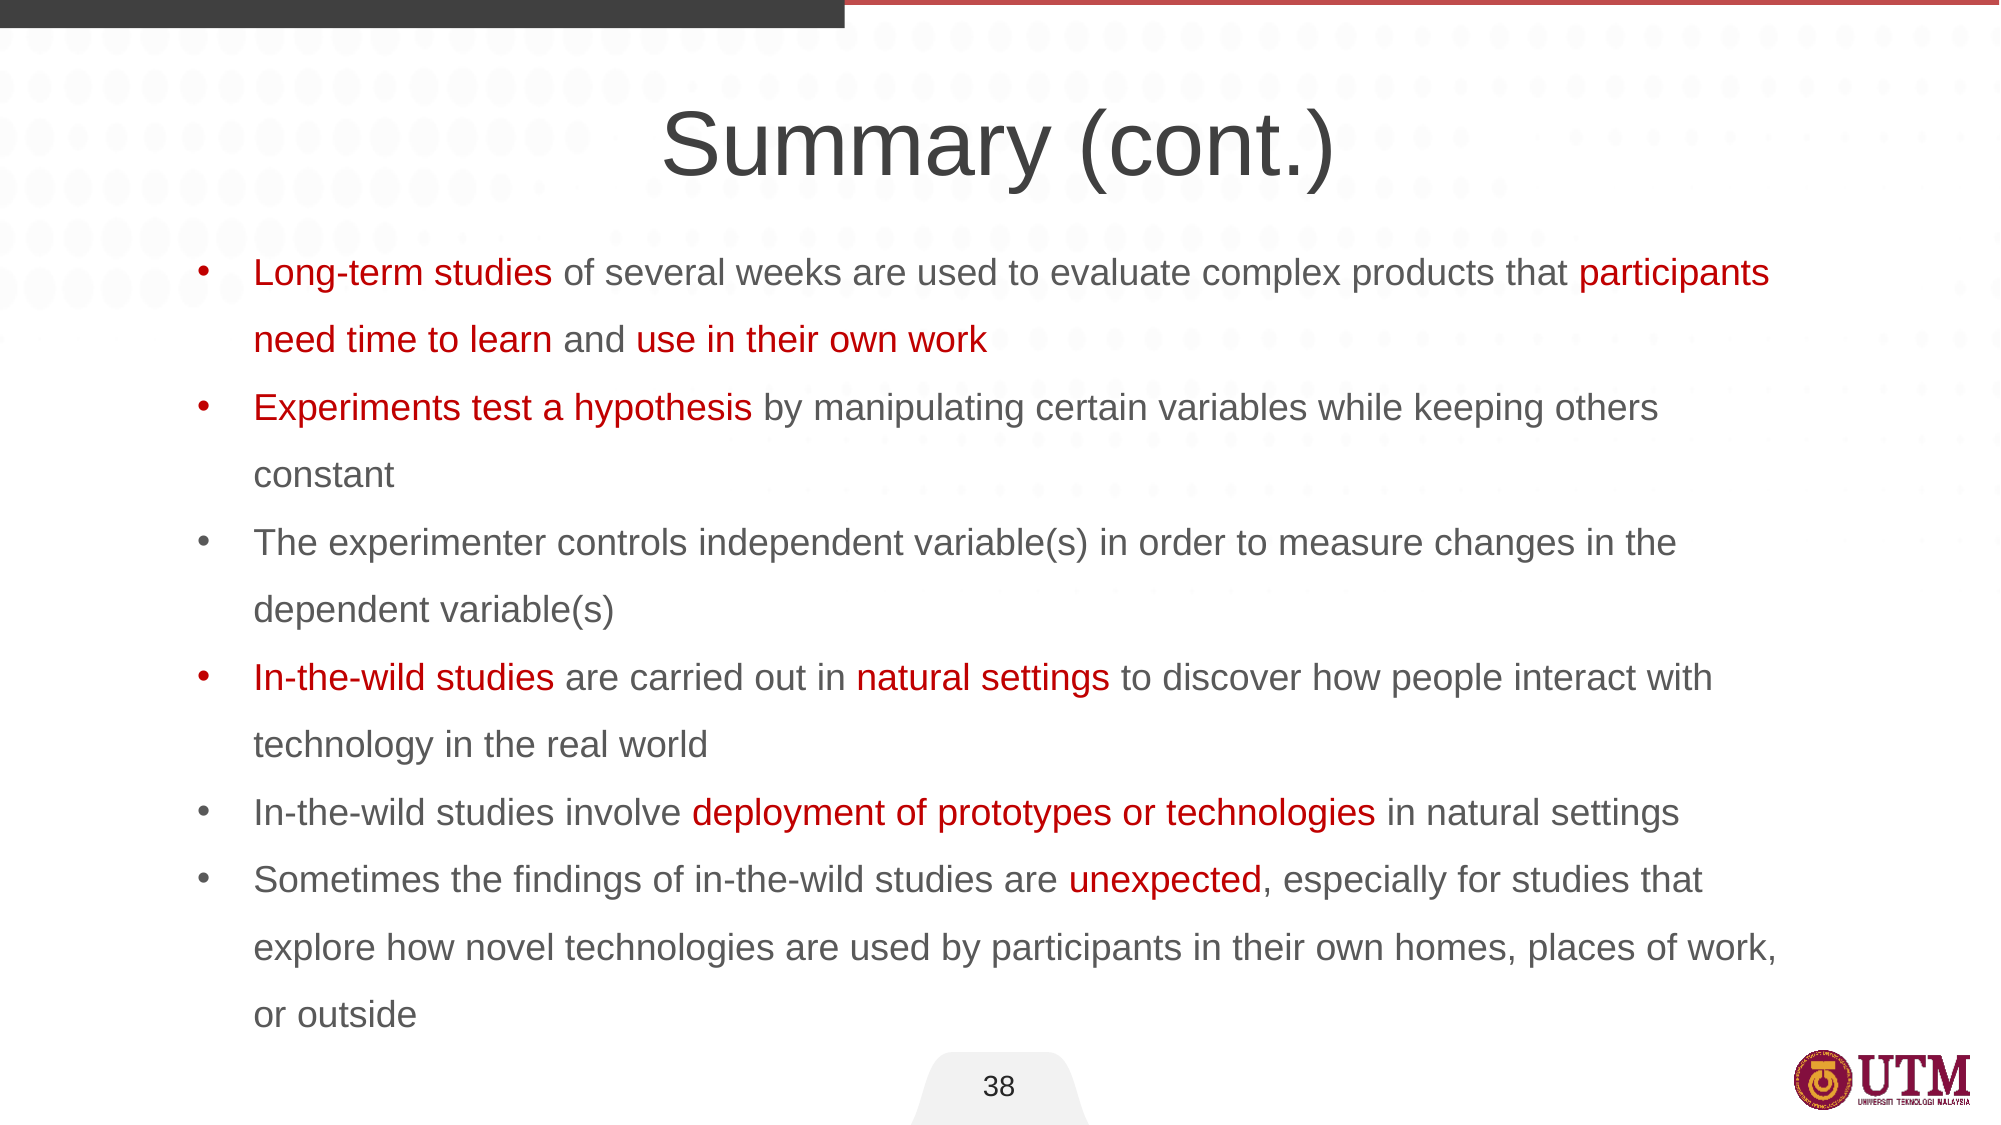

Summary (cont.)
Long-term studies of several weeks are used to evaluate complex products that participants need time to learn and use in their own work
Experiments test a hypothesis by manipulating certain variables while keeping others constant
The experimenter controls independent variable(s) in order to measure changes in the dependent variable(s)
In-the-wild studies are carried out in natural settings to discover how people interact with technology in the real world
In-the-wild studies involve deployment of prototypes or technologies in natural settings
Sometimes the findings of in-the-wild studies are unexpected, especially for studies that explore how novel technologies are used by participants in their own homes, places of work, or outside
38